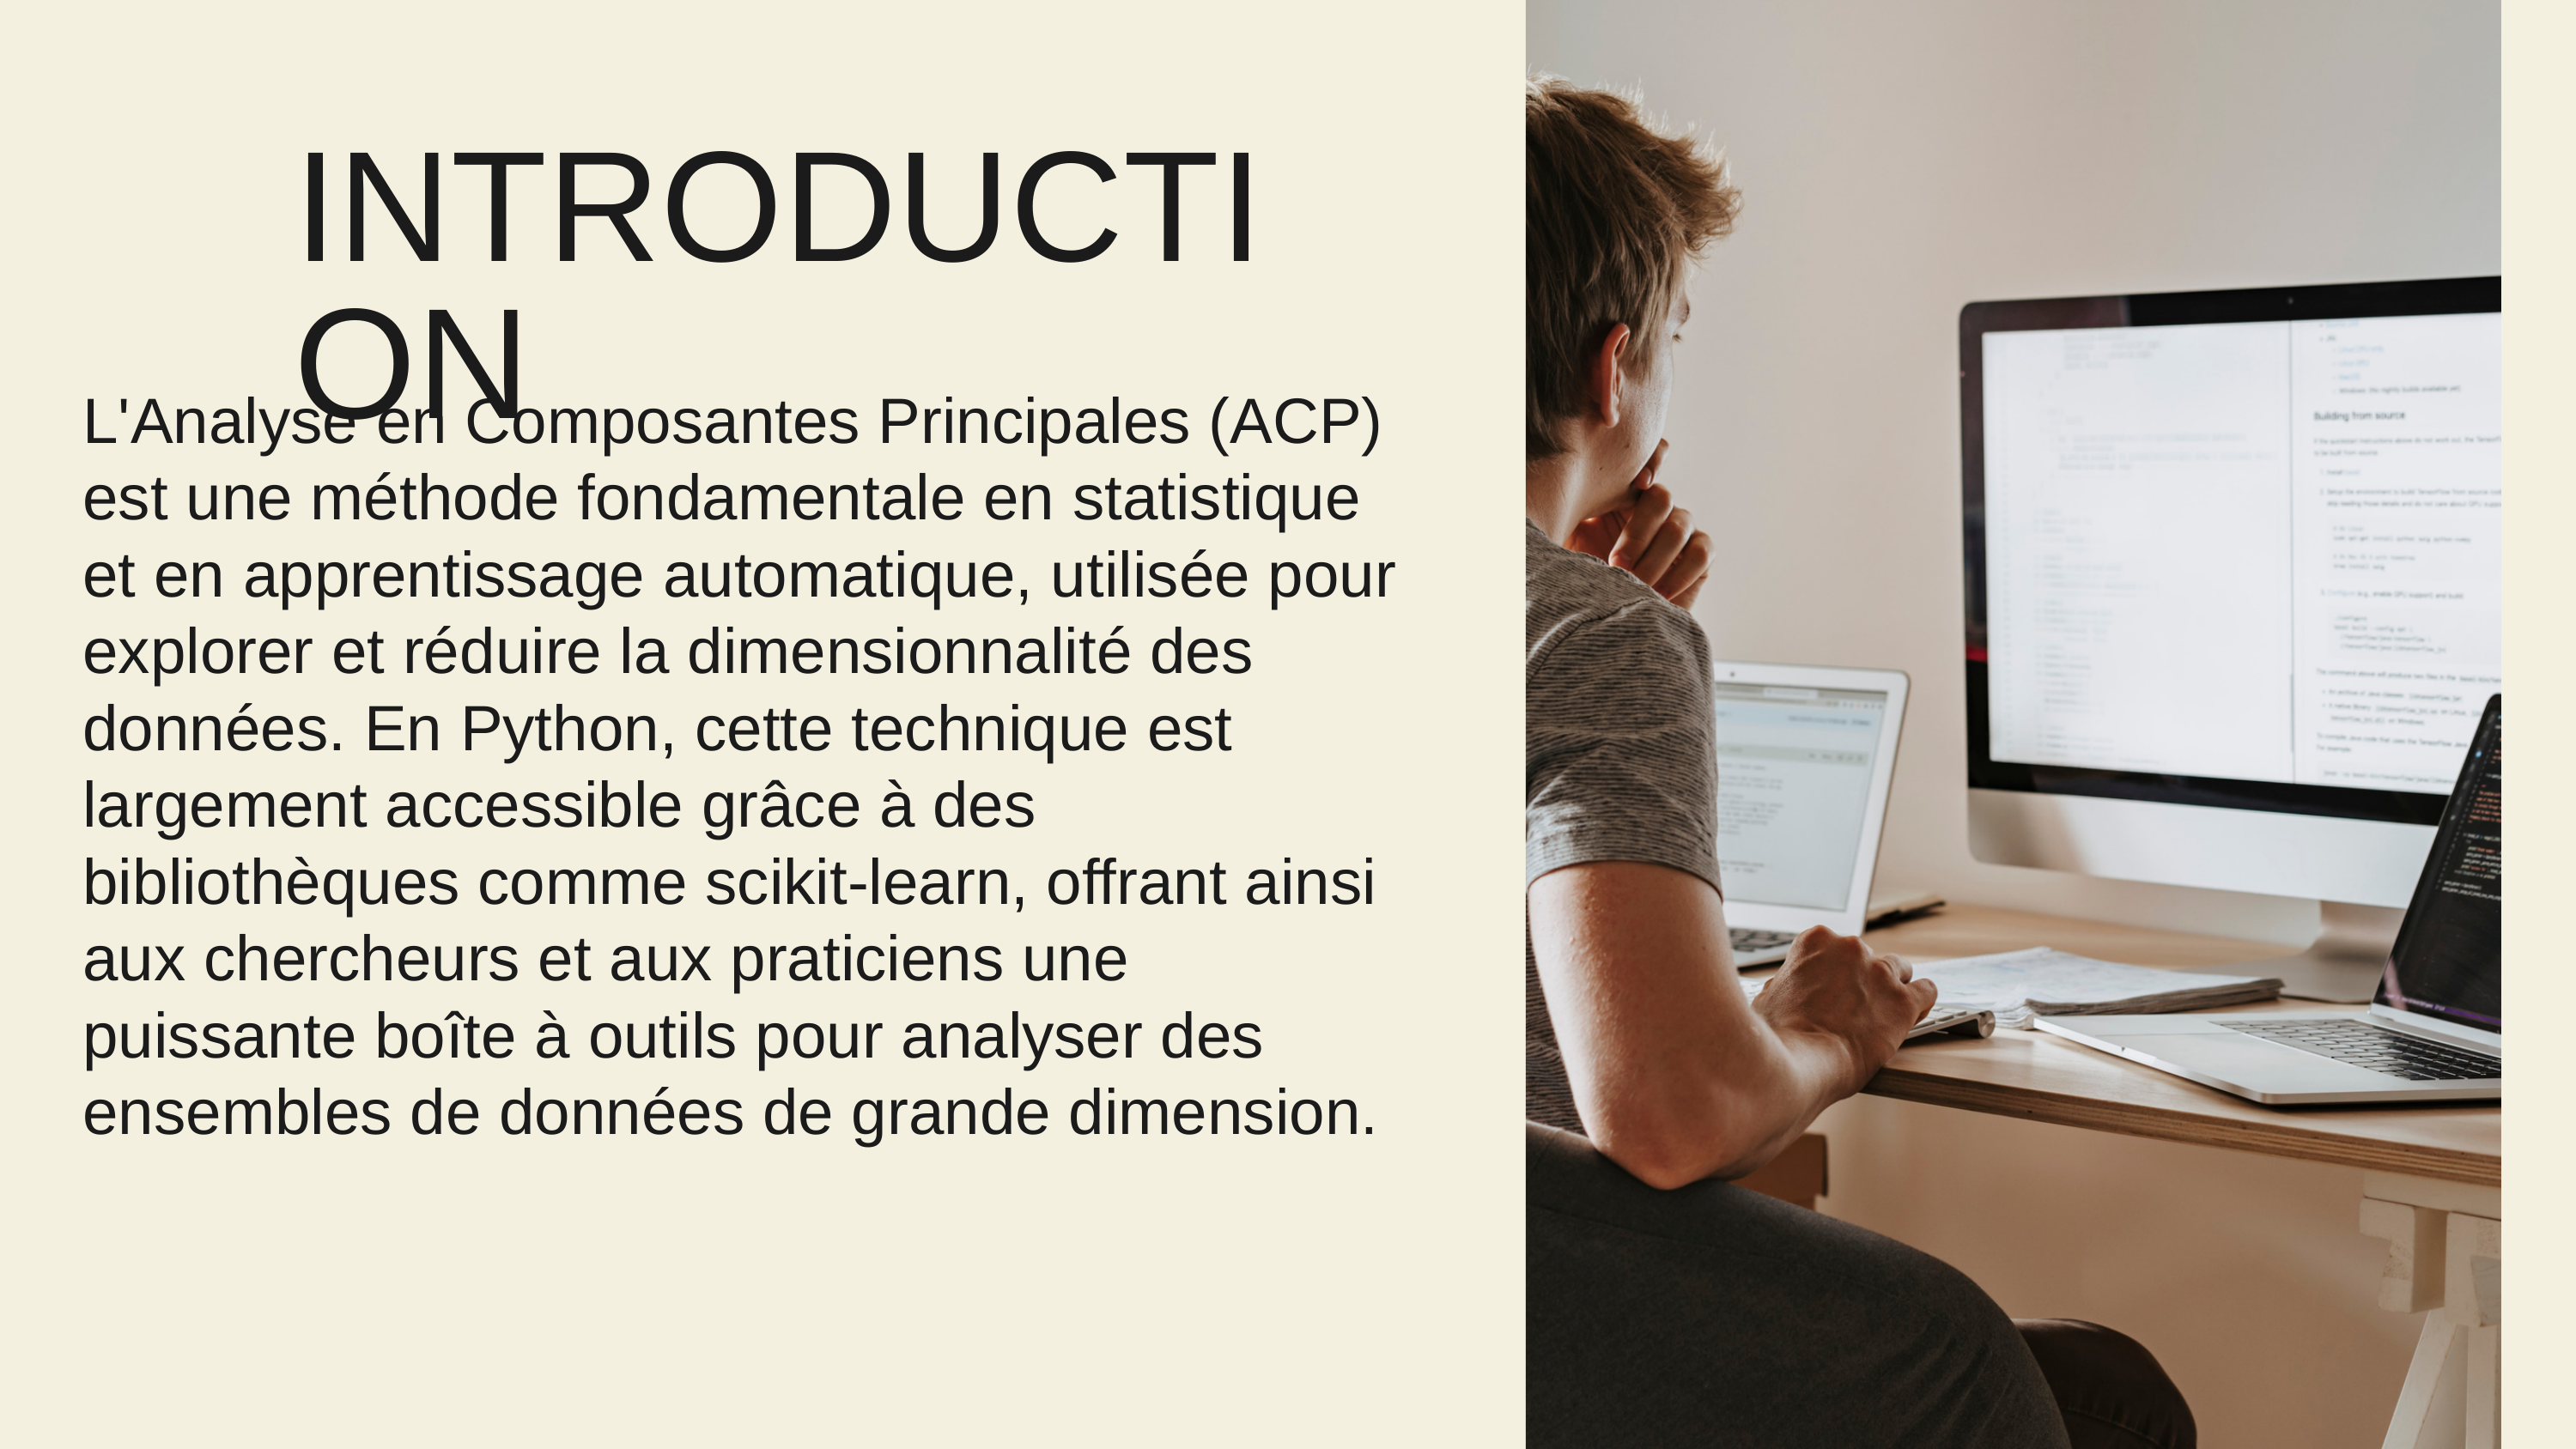

INTRODUCTION
L'Analyse en Composantes Principales (ACP) est une méthode fondamentale en statistique et en apprentissage automatique, utilisée pour explorer et réduire la dimensionnalité des données. En Python, cette technique est largement accessible grâce à des bibliothèques comme scikit-learn, offrant ainsi aux chercheurs et aux praticiens une puissante boîte à outils pour analyser des ensembles de données de grande dimension.